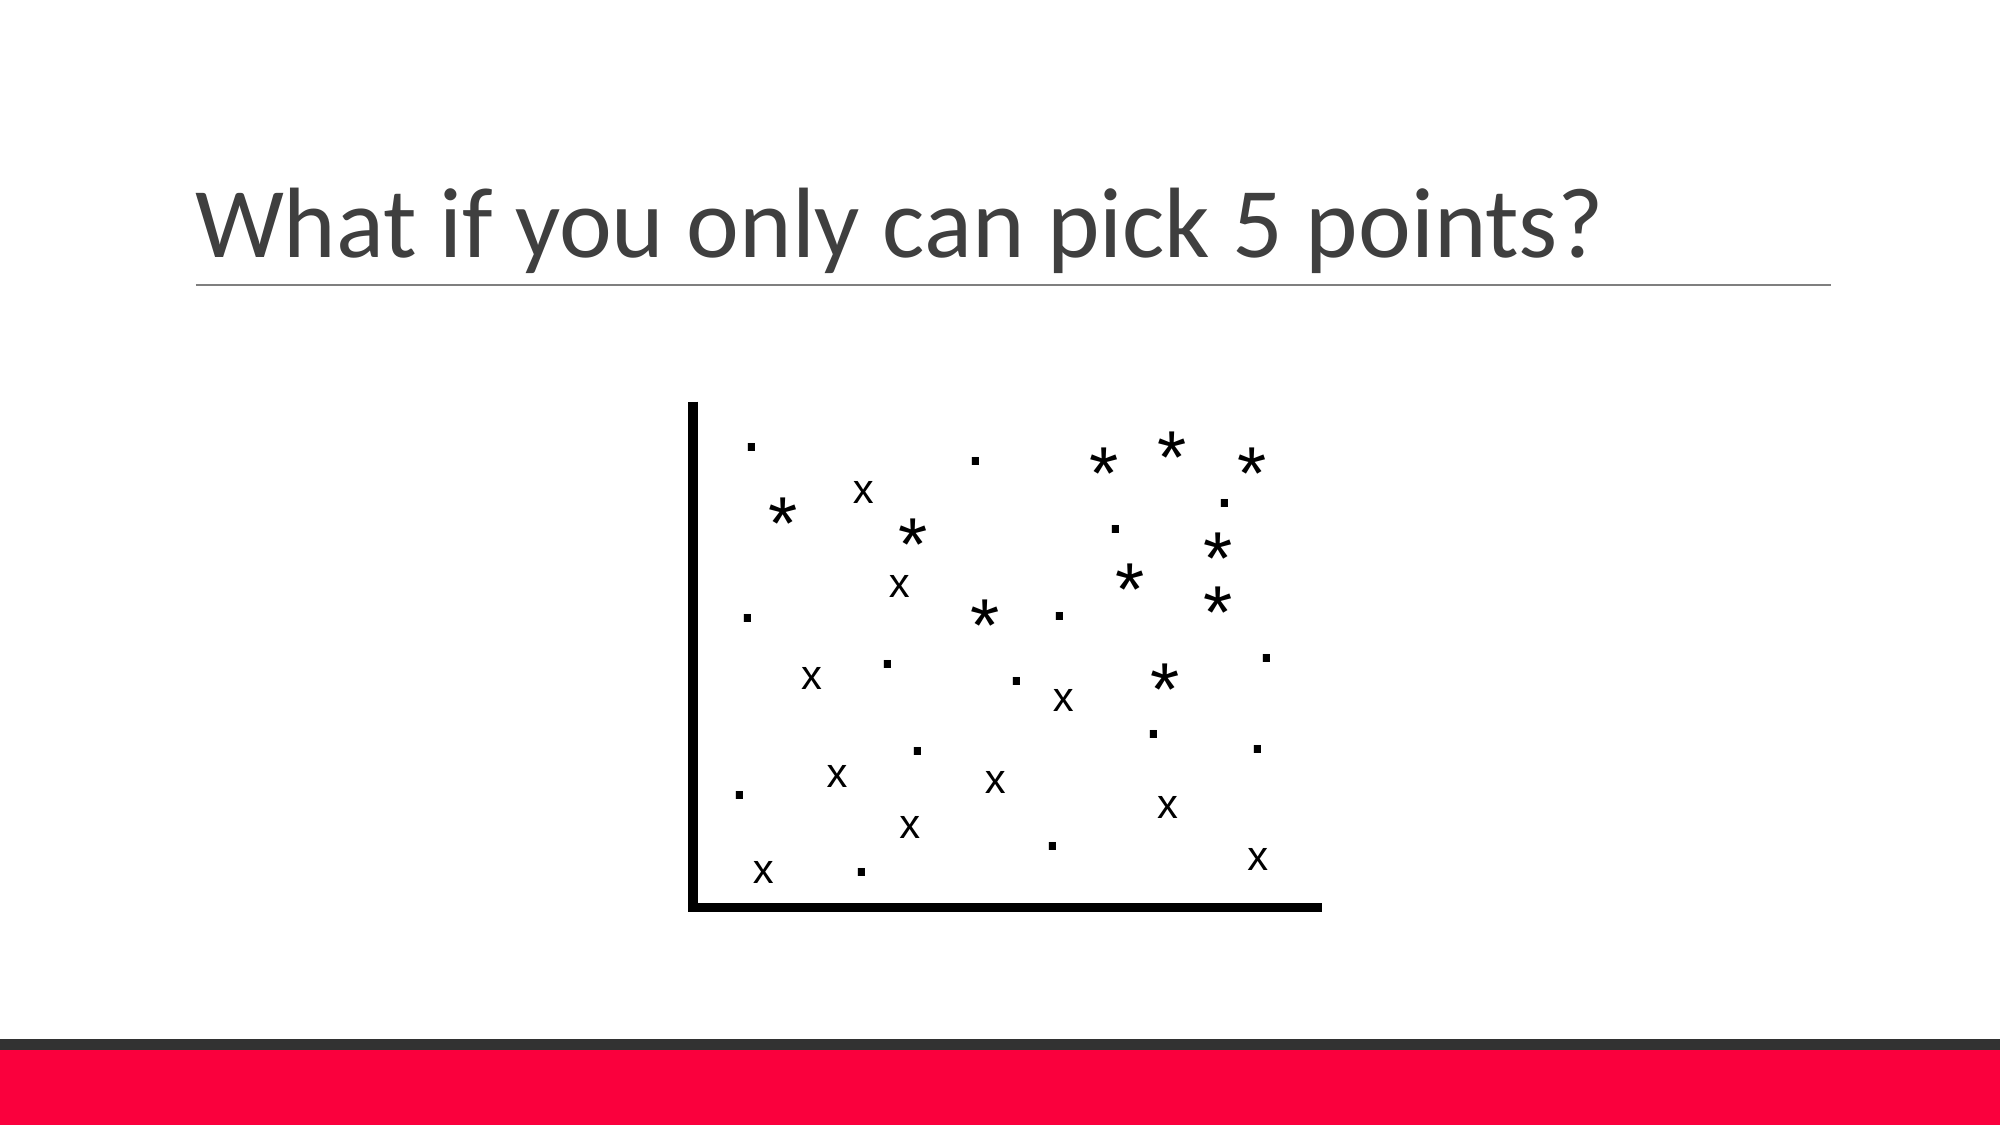

# What if you only can pick 5 points?

.
.
*
*
*
x
*
*
*
*
x
*
*
*
x
x
x
x
x
x
x
x
.
.
.
.
.
.
.
.
.
.
.
.
.